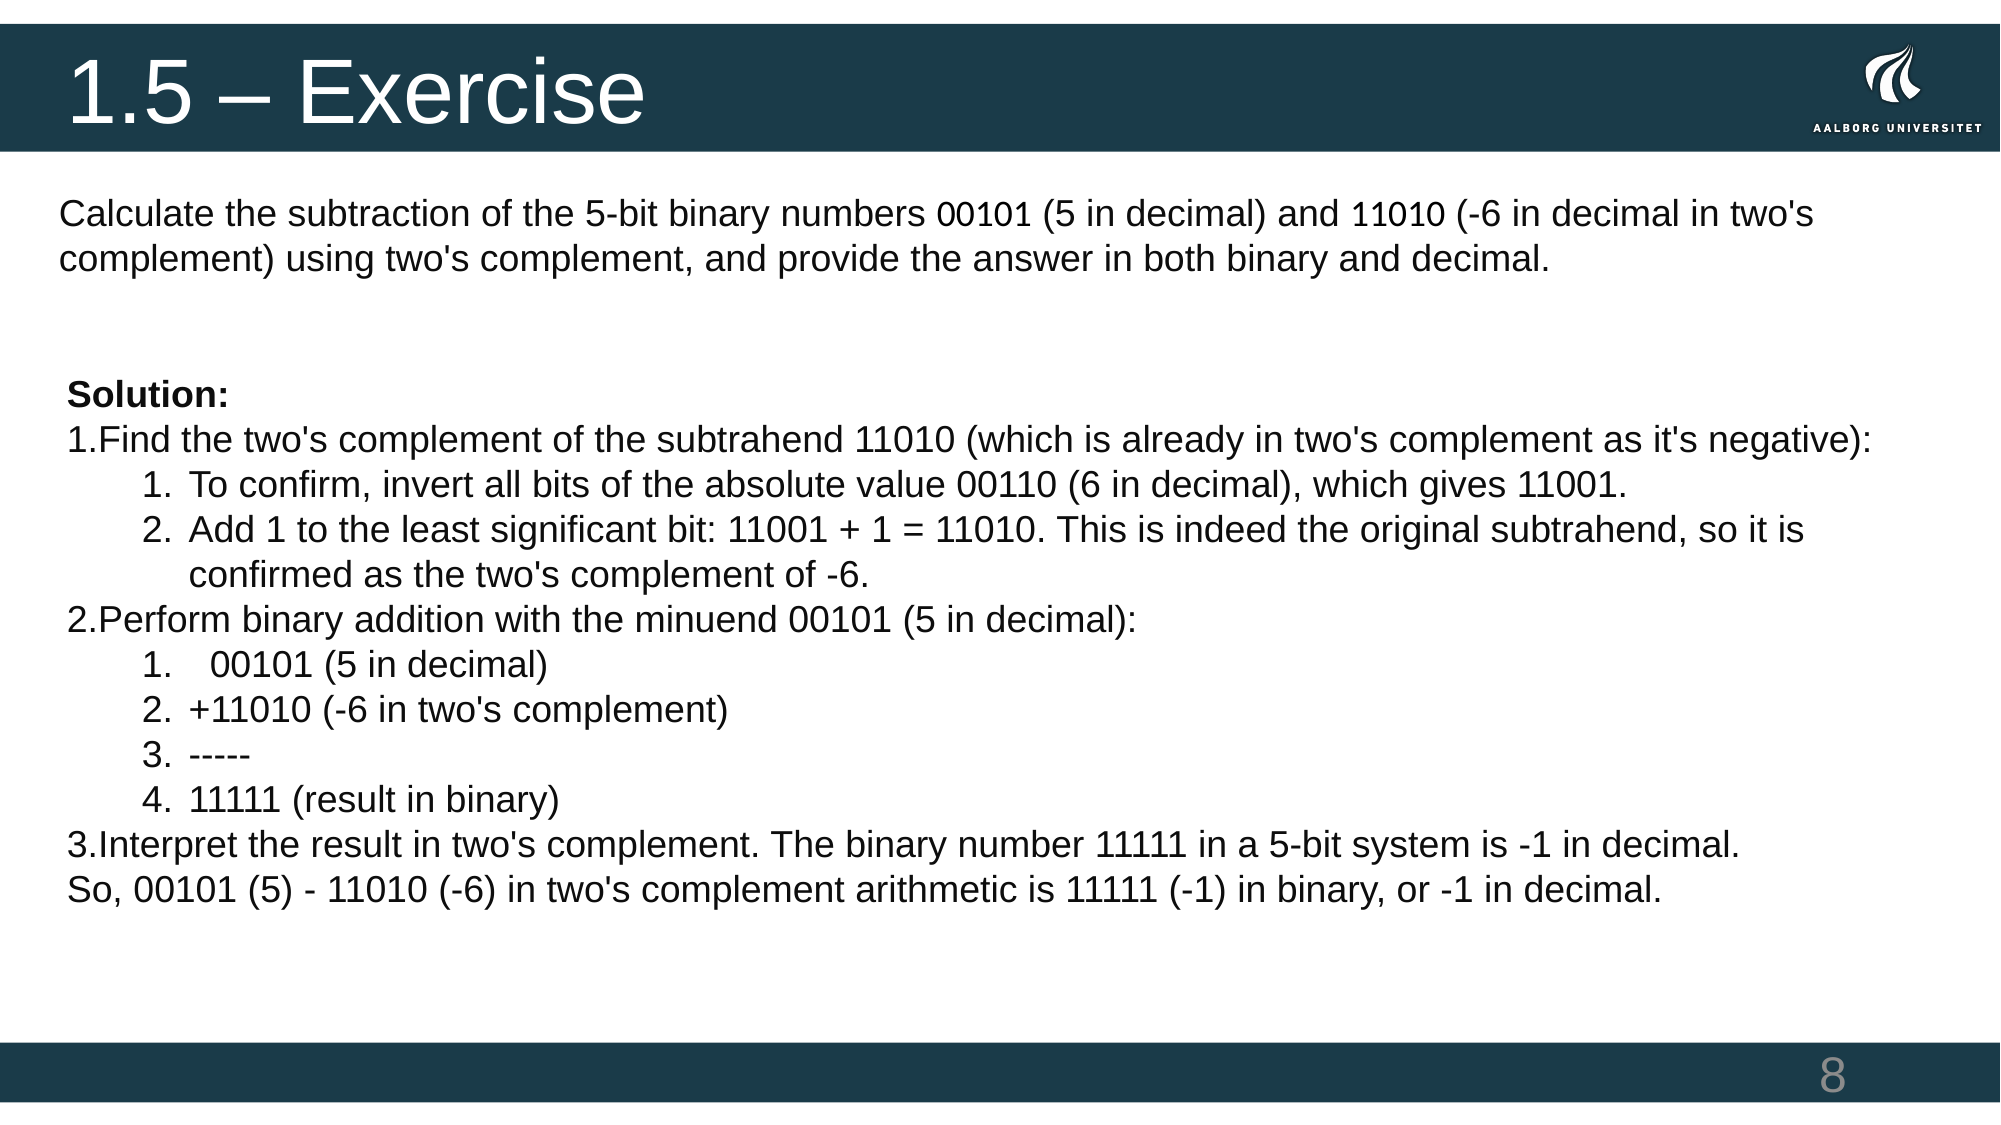

# 1.5 – Exercise
Calculate the subtraction of the 5-bit binary numbers 00101 (5 in decimal) and 11010 (-6 in decimal in two's complement) using two's complement, and provide the answer in both binary and decimal.
Solution:
Find the two's complement of the subtrahend 11010 (which is already in two's complement as it's negative):
To confirm, invert all bits of the absolute value 00110 (6 in decimal), which gives 11001.
Add 1 to the least significant bit: 11001 + 1 = 11010. This is indeed the original subtrahend, so it is confirmed as the two's complement of -6.
Perform binary addition with the minuend 00101 (5 in decimal):
  00101 (5 in decimal)
+11010 (-6 in two's complement)
-----
11111 (result in binary)
Interpret the result in two's complement. The binary number 11111 in a 5-bit system is -1 in decimal.
So, 00101 (5) - 11010 (-6) in two's complement arithmetic is 11111 (-1) in binary, or -1 in decimal.